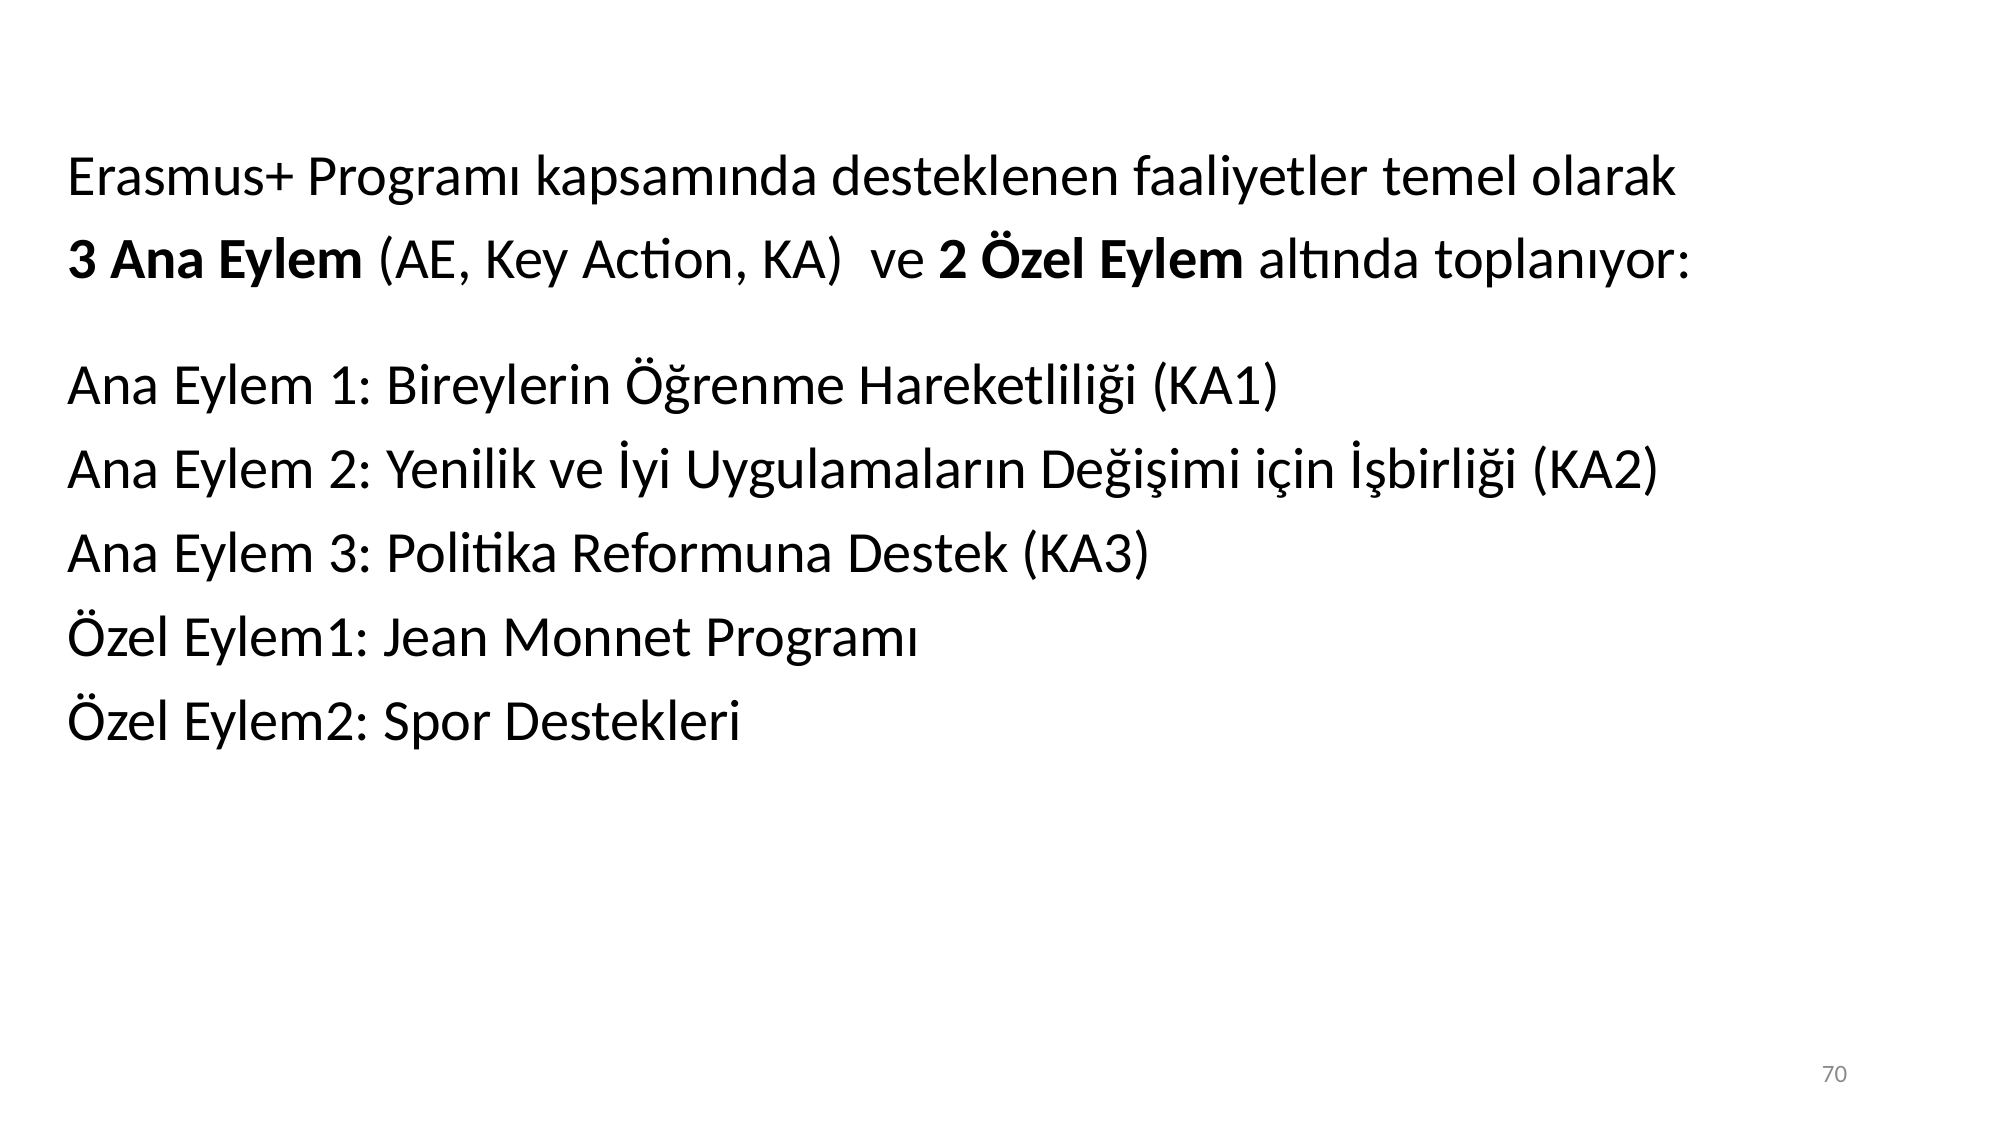

Erasmus+ Programı kapsamında desteklenen faaliyetler temel olarak
3 Ana Eylem (AE, Key Action, KA)  ve 2 Özel Eylem altında toplanıyor:
Ana Eylem 1: Bireylerin Öğrenme Hareketliliği (KA1)
Ana Eylem 2: Yenilik ve İyi Uygulamaların Değişimi için İşbirliği (KA2)
Ana Eylem 3: Politika Reformuna Destek (KA3)
Özel Eylem1: Jean Monnet Programı
Özel Eylem2: Spor Destekleri

70